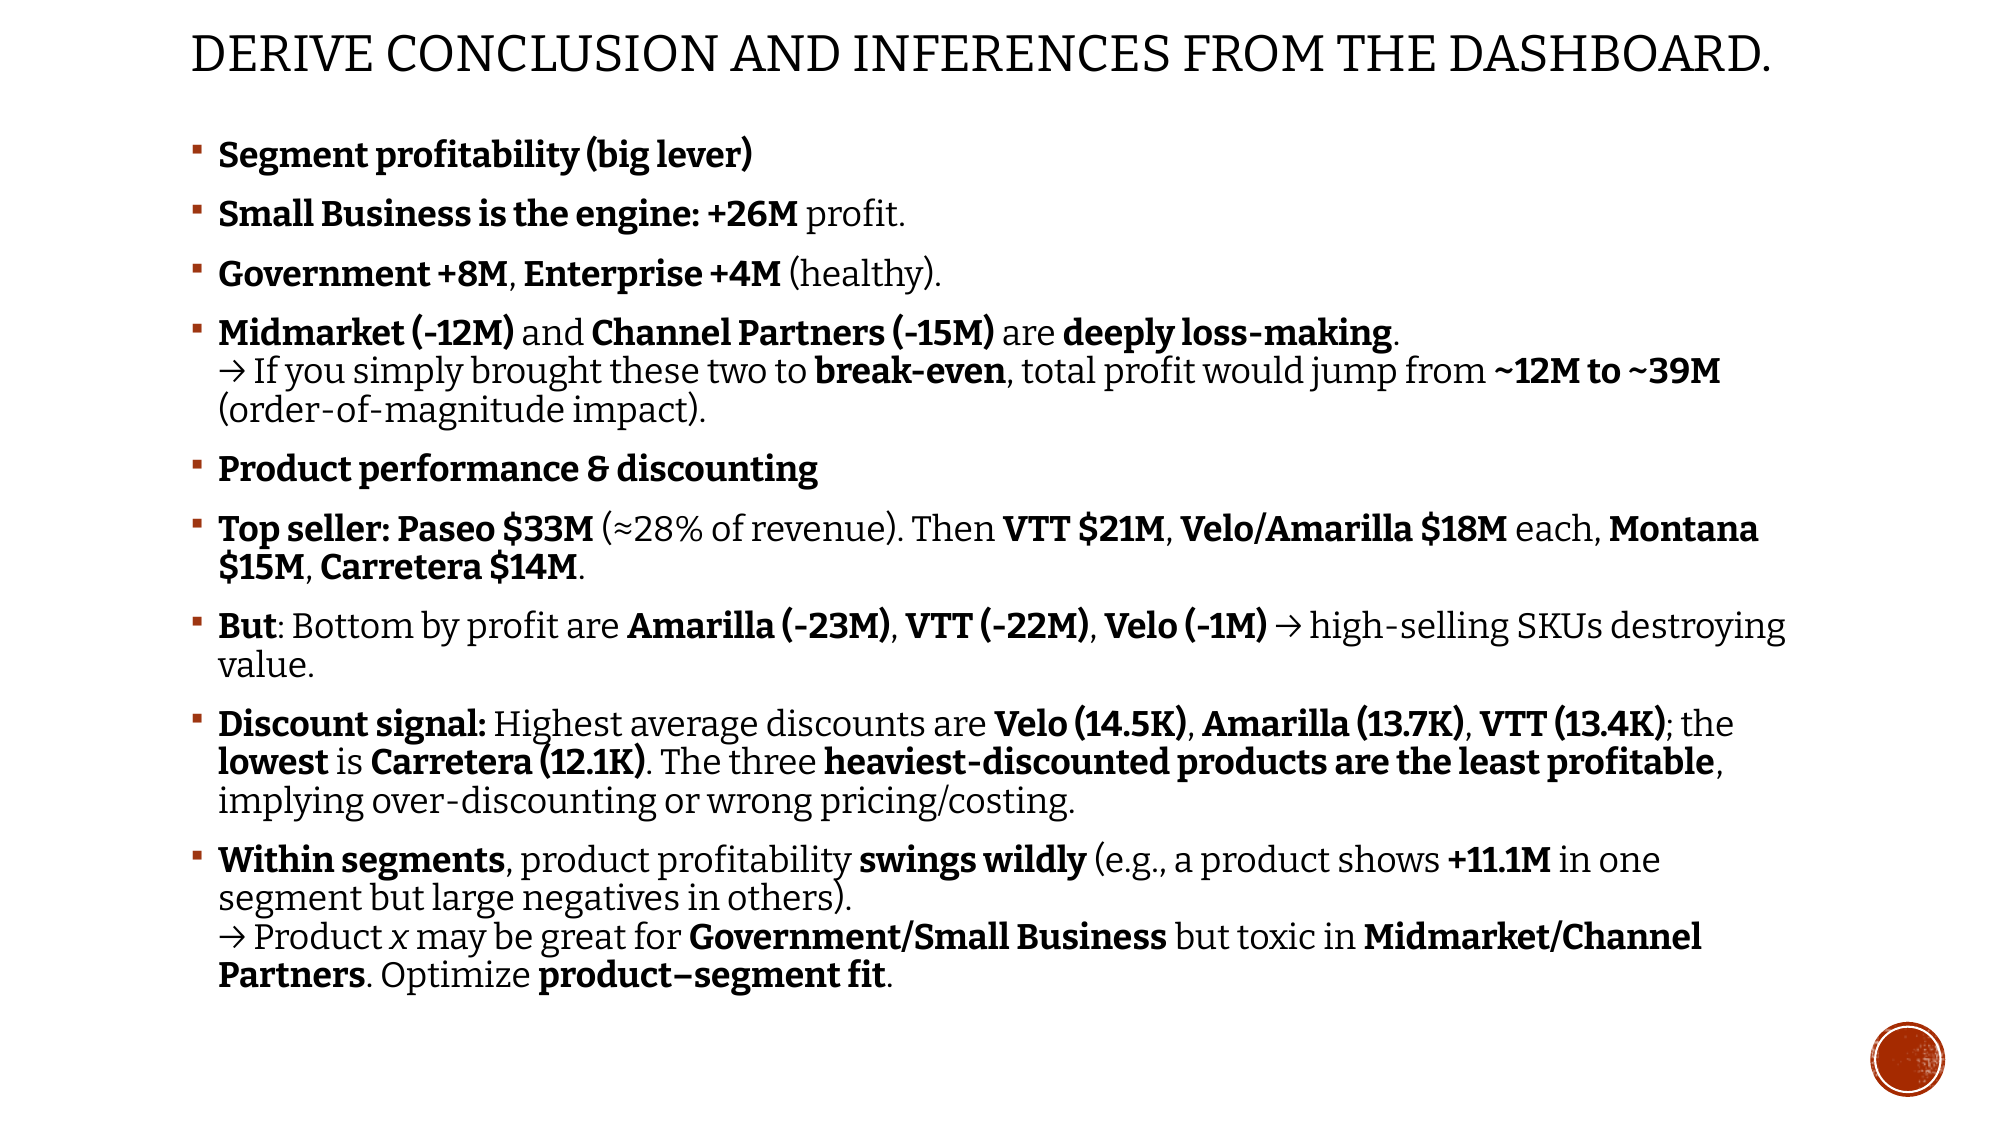

# Derive Conclusion and Inferences from the Dashboard.
Segment profitability (big lever)
Small Business is the engine: +26M profit.
Government +8M, Enterprise +4M (healthy).
Midmarket (-12M) and Channel Partners (-15M) are deeply loss-making.
→ If you simply brought these two to break-even, total profit would jump from ~12M to ~39M (order-of-magnitude impact).
Product performance & discounting
Top seller: Paseo $33M (≈28% of revenue). Then VTT $21M, Velo/Amarilla $18M each, Montana $15M, Carretera $14M.
But: Bottom by profit are Amarilla (-23M), VTT (-22M), Velo (-1M) → high-selling SKUs destroying value.
Discount signal: Highest average discounts are Velo (14.5K), Amarilla (13.7K), VTT (13.4K); the lowest is Carretera (12.1K). The three heaviest-discounted products are the least profitable, implying over-discounting or wrong pricing/costing.
Within segments, product profitability swings wildly (e.g., a product shows +11.1M in one segment but large negatives in others).
→ Product x may be great for Government/Small Business but toxic in Midmarket/Channel Partners. Optimize product–segment fit.